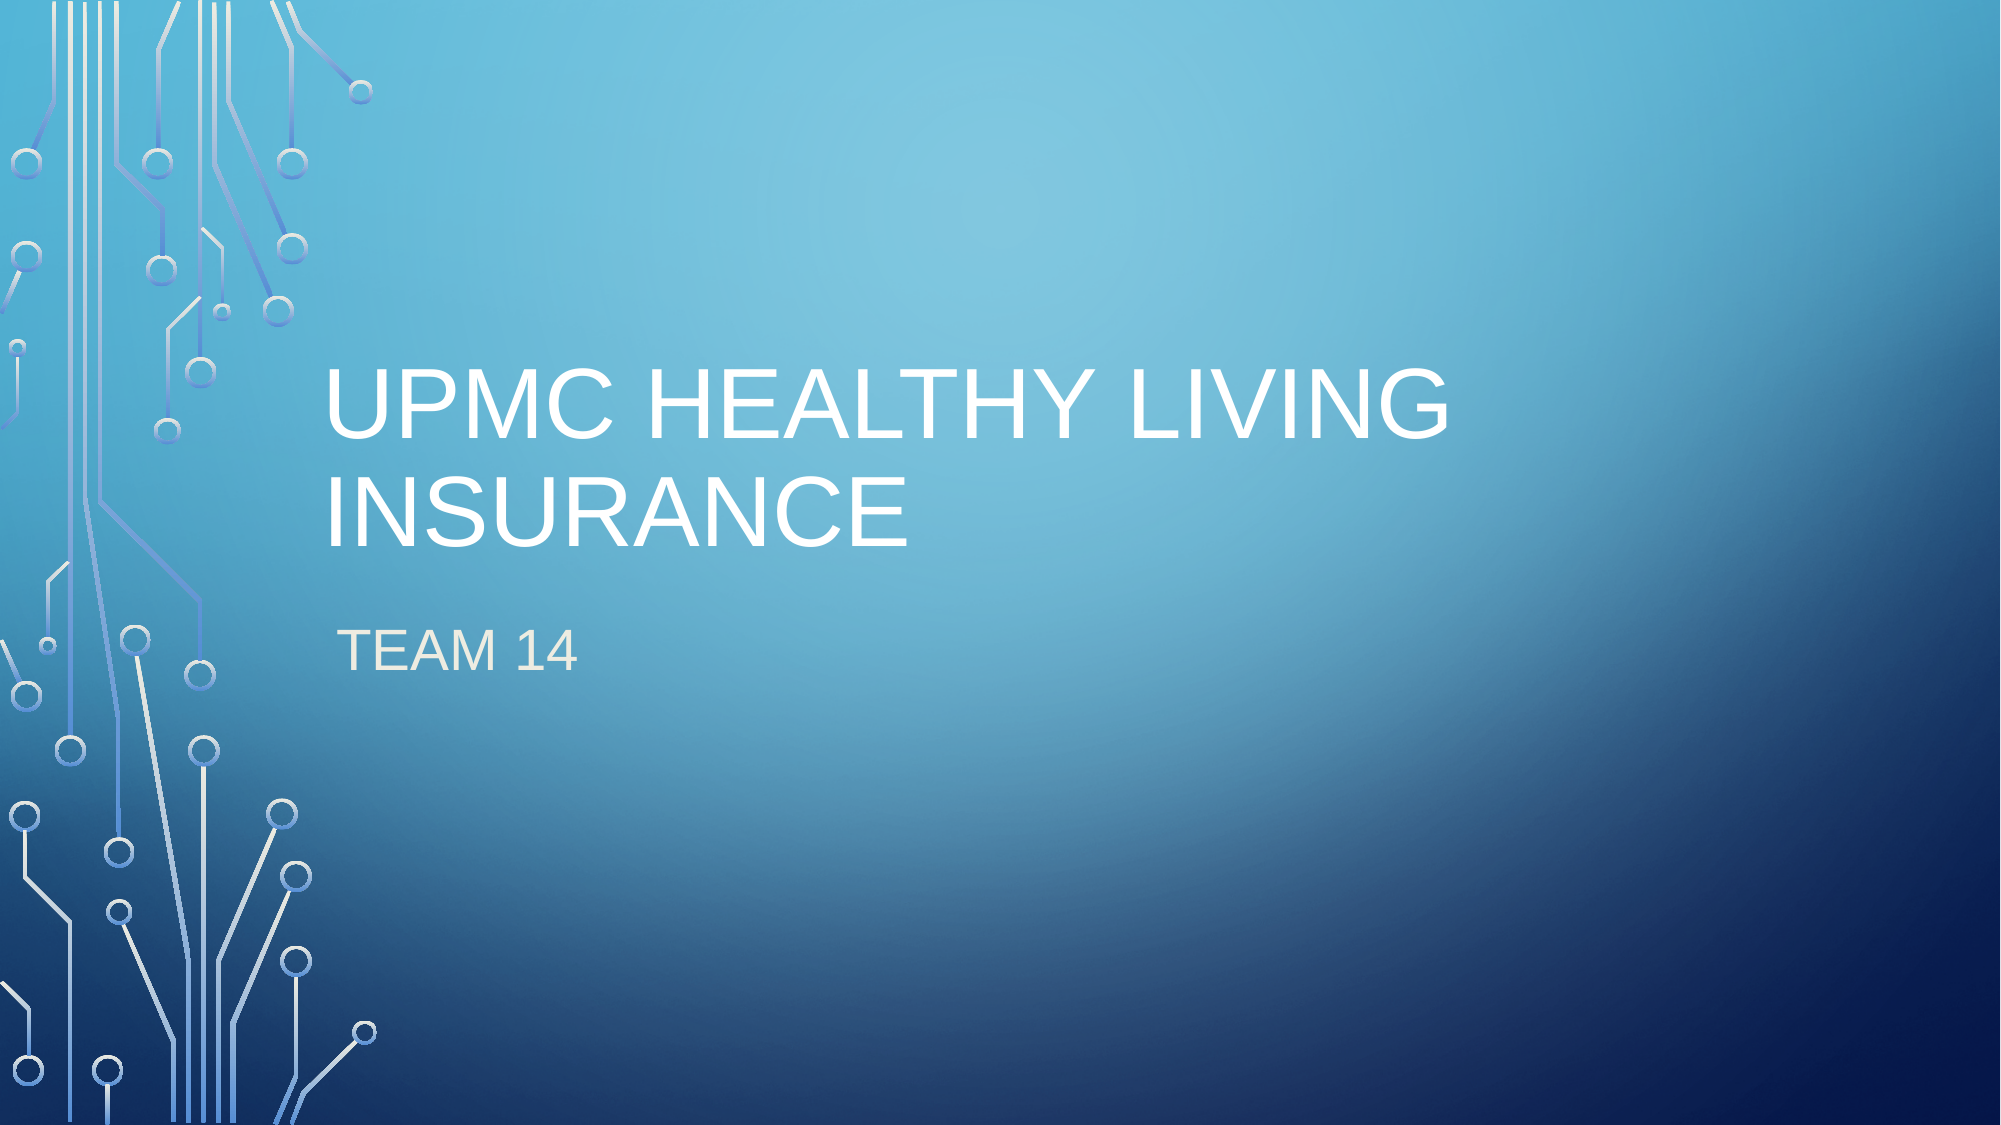

# UPMC healthy living insurance
Team 14